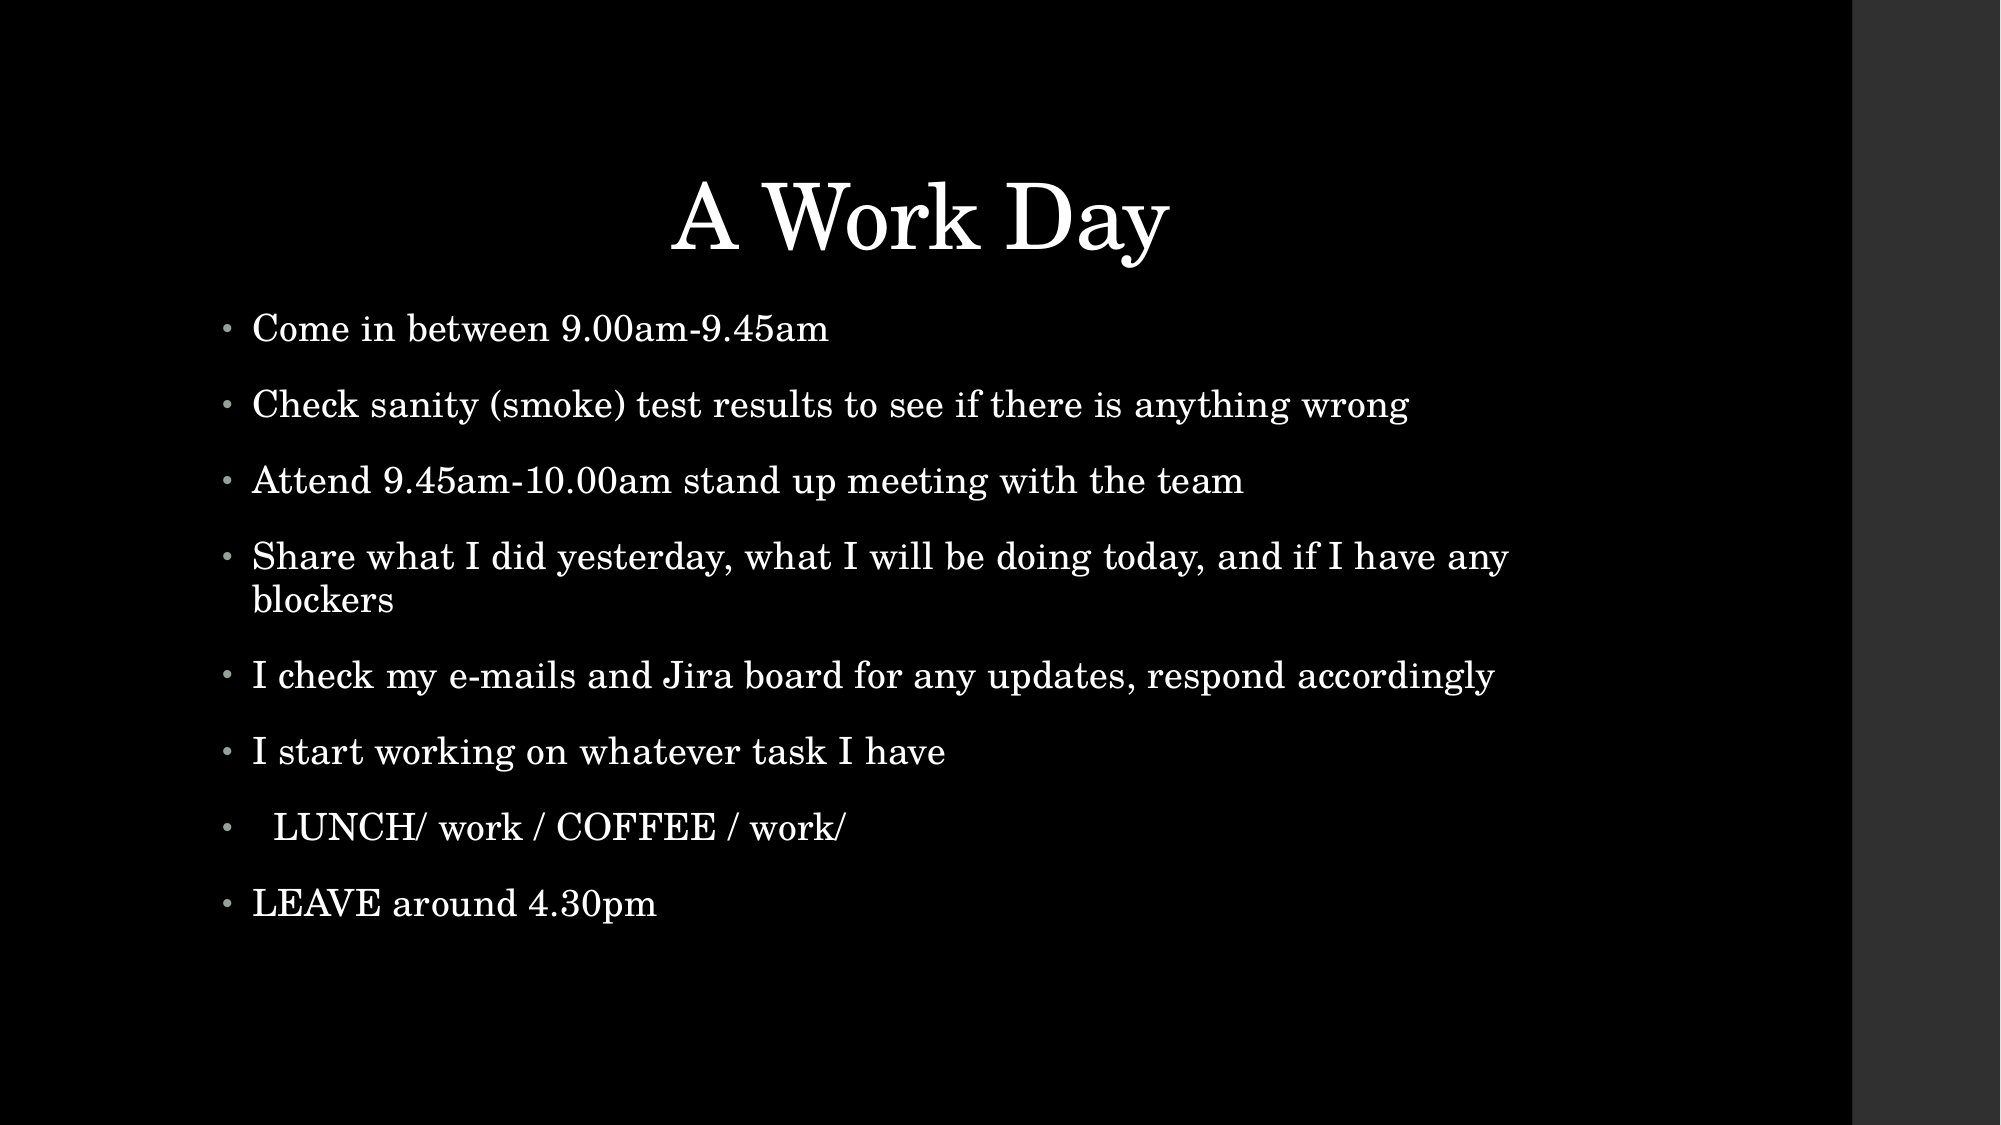

# A Work Day
Come in between 9.00am-9.45am
Check sanity (smoke) test results to see if there is anything wrong
Attend 9.45am-10.00am stand up meeting with the team
Share what I did yesterday, what I will be doing today, and if I have any blockers
I check my e-mails and Jira board for any updates, respond accordingly
I start working on whatever task I have
  LUNCH/ work / COFFEE / work/
LEAVE around 4.30pm